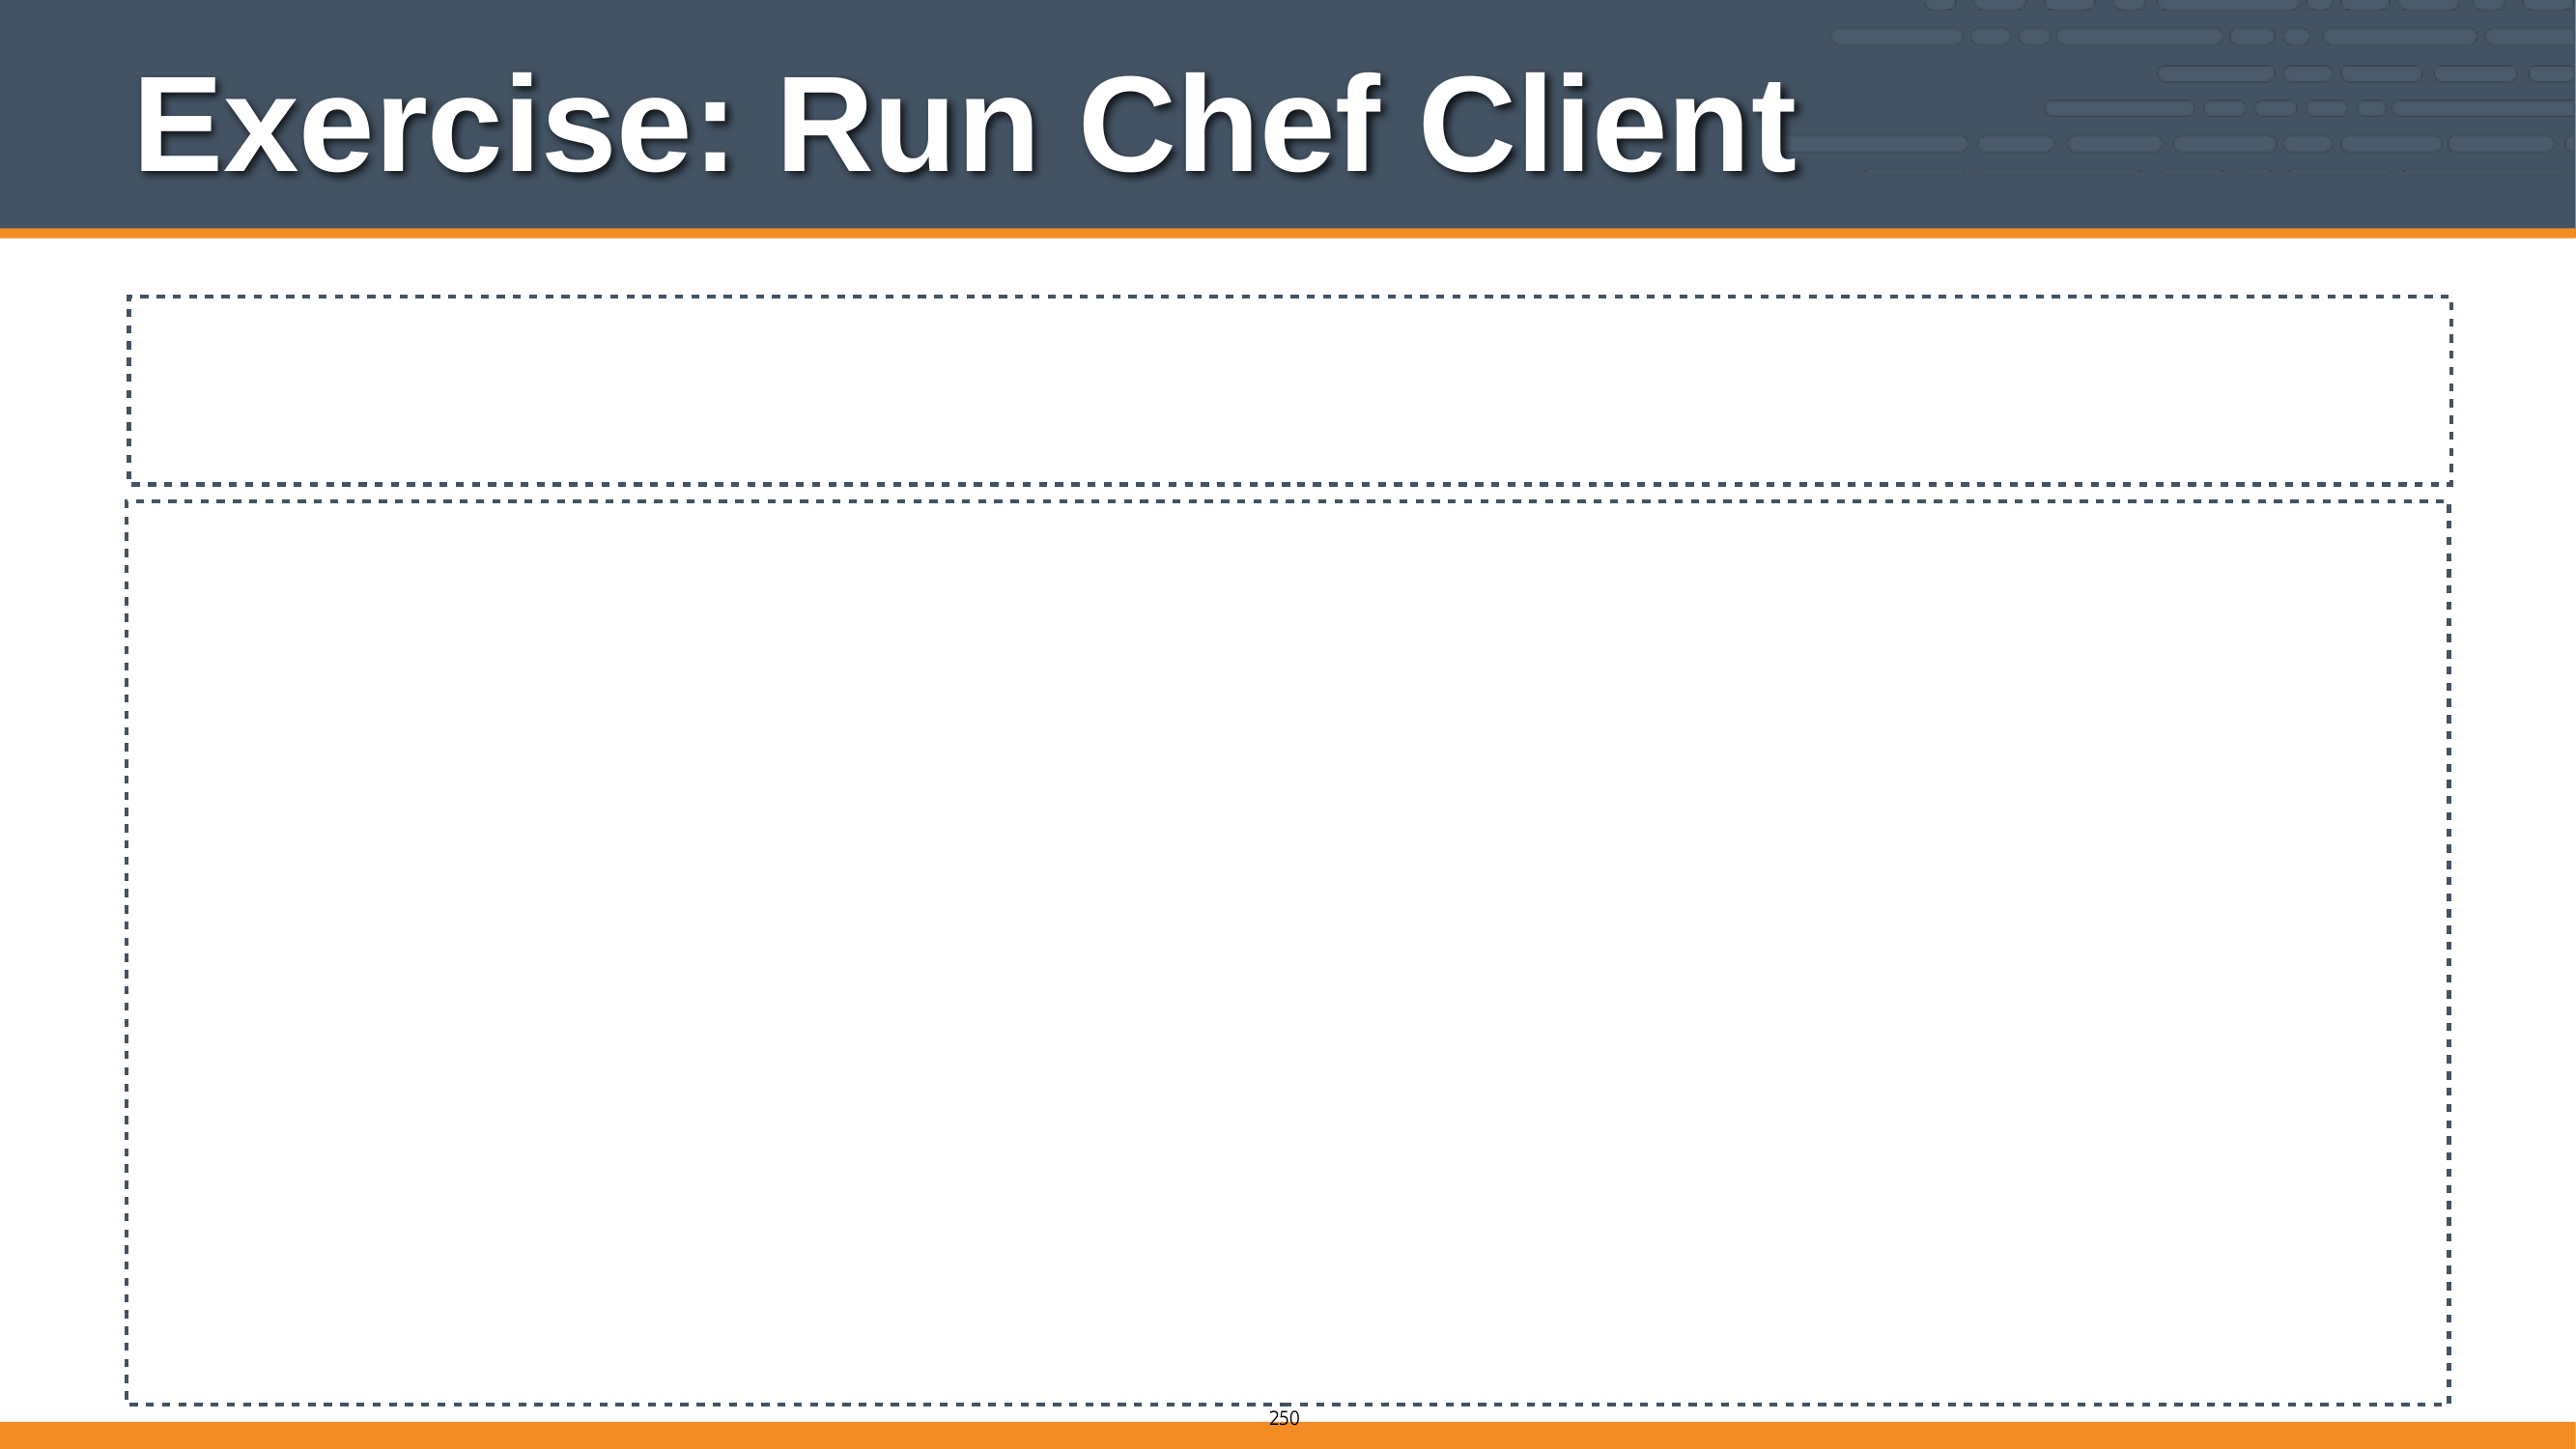

# Exercise: Run Chef Client
chef@node1:~$ sudo chef-client
[2014-01-21T12:22:40-05:00] INFO: Forking chef instance to converge...
Starting Chef Client, version 11.8.2
[2014-01-21T12:22:41-05:00] INFO: *** Chef 11.8.2 ***
[2014-01-21T12:22:41-05:00] INFO: Chef-client pid: 16346
[2014-01-21T12:22:41-05:00] INFO: Run List is [recipe[apache]]
[2014-01-21T12:22:41-05:00] INFO: Run List expands to [apache]
[2014-01-21T12:22:41-05:00] INFO: Starting Chef Run for node1
[2014-01-21T12:22:41-05:00] INFO: Running start handlers
[2014-01-21T12:22:41-05:00] INFO: Start handlers complete.
[2014-01-21T12:22:42-05:00] INFO: HTTP Request Returned 404 Object Not Found:
resolving cookbooks for run list: ["apache"]
[2014-01-21T12:22:42-05:00] INFO: Loading cookbooks [apache]
Synchronizing Cookbooks:
[2014-01-21T12:22:42-05:00] INFO: Storing updated
cookbooks/apache/recipes/default.rb in the cache.
[2014-01-21T12:22:42-05:00] INFO: Storing updated
cookbooks/apache/CHANGELOG.md in the cache.
[2014-01-21T12:22:43-05:00] INFO: Storing updated
cookbooks/apache/metadata.rb in the cache.
[2014-01-21T12:22:43-05:00] INFO: Storing updated
cookbooks/apache/README.md in the cache.
   - apache
Compiling Cookbooks...
Converging 3 resources
Recipe: apache::default
httpd-2.2.15-29.el6.centos from base repository
...
250